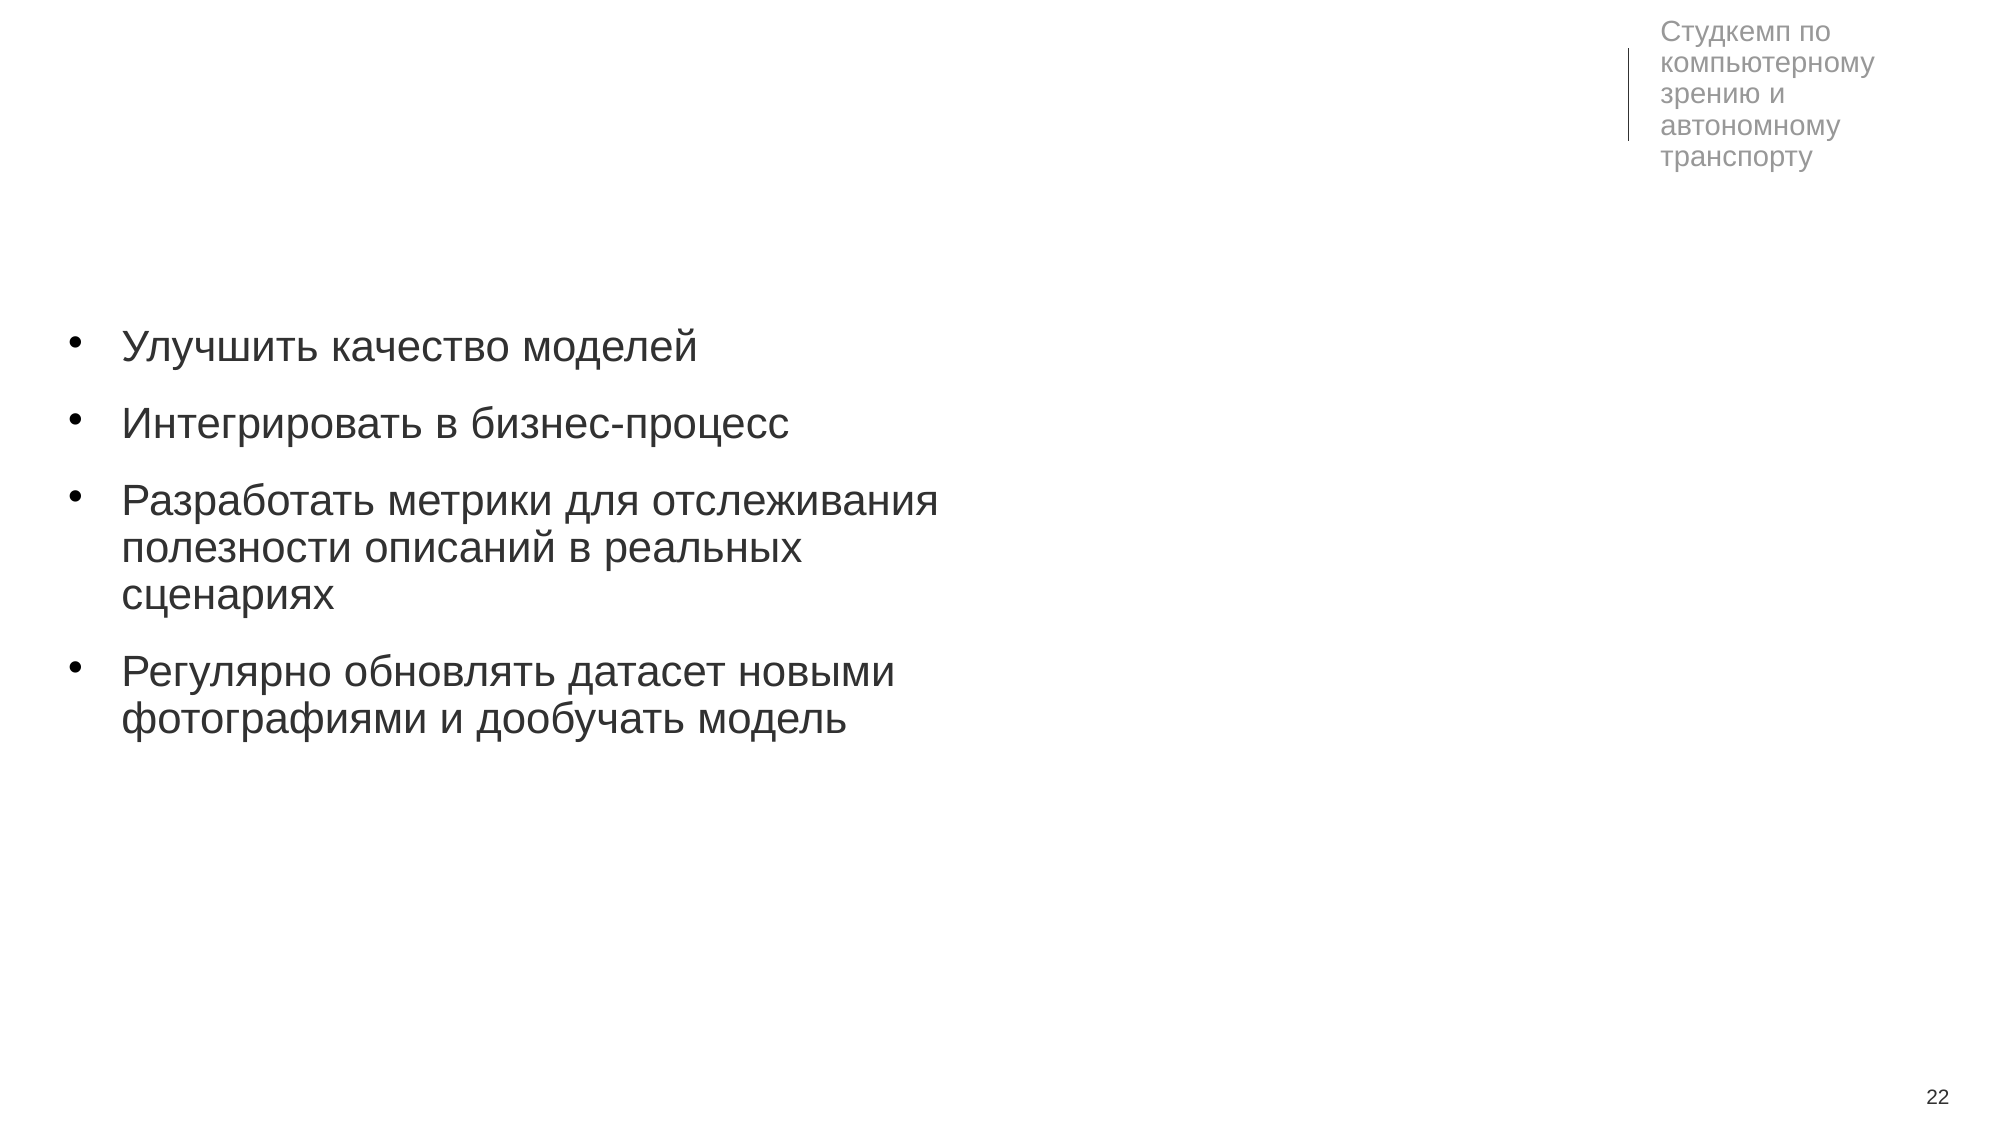

Студкемп по компьютерному зрению и автономному транспорту
# Улучшить качество моделей
Интегрировать в бизнес-процесс
Разработать метрики для отслеживания полезности описаний в реальных сценариях
Регулярно обновлять датасет новыми фотографиями и дообучать модель
22